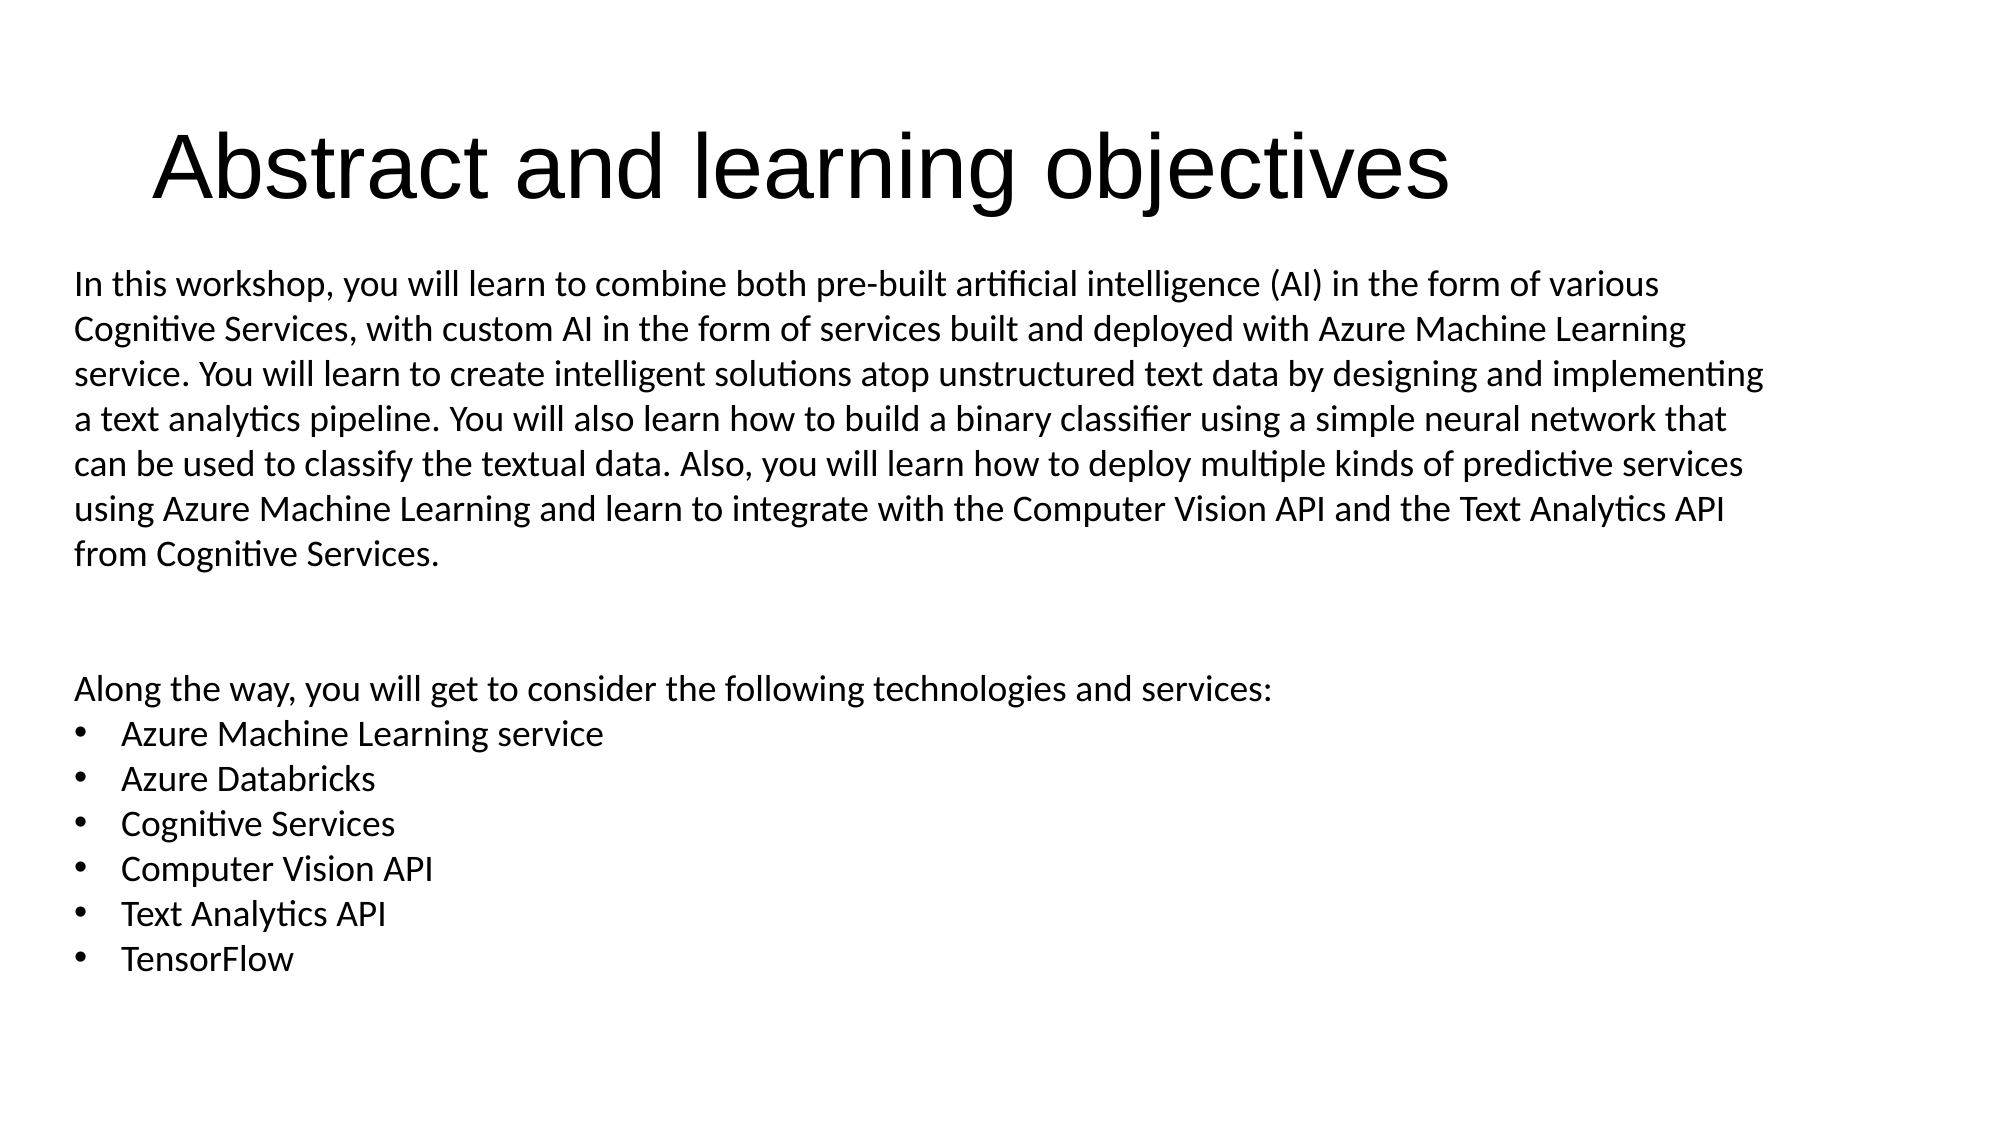

# Abstract and learning objectives
In this workshop, you will learn to combine both pre-built artificial intelligence (AI) in the form of various Cognitive Services, with custom AI in the form of services built and deployed with Azure Machine Learning service. You will learn to create intelligent solutions atop unstructured text data by designing and implementing a text analytics pipeline. You will also learn how to build a binary classifier using a simple neural network that can be used to classify the textual data. Also, you will learn how to deploy multiple kinds of predictive services using Azure Machine Learning and learn to integrate with the Computer Vision API and the Text Analytics API from Cognitive Services.

Along the way, you will get to consider the following technologies and services:
Azure Machine Learning service
Azure Databricks
Cognitive Services
Computer Vision API
Text Analytics API
TensorFlow